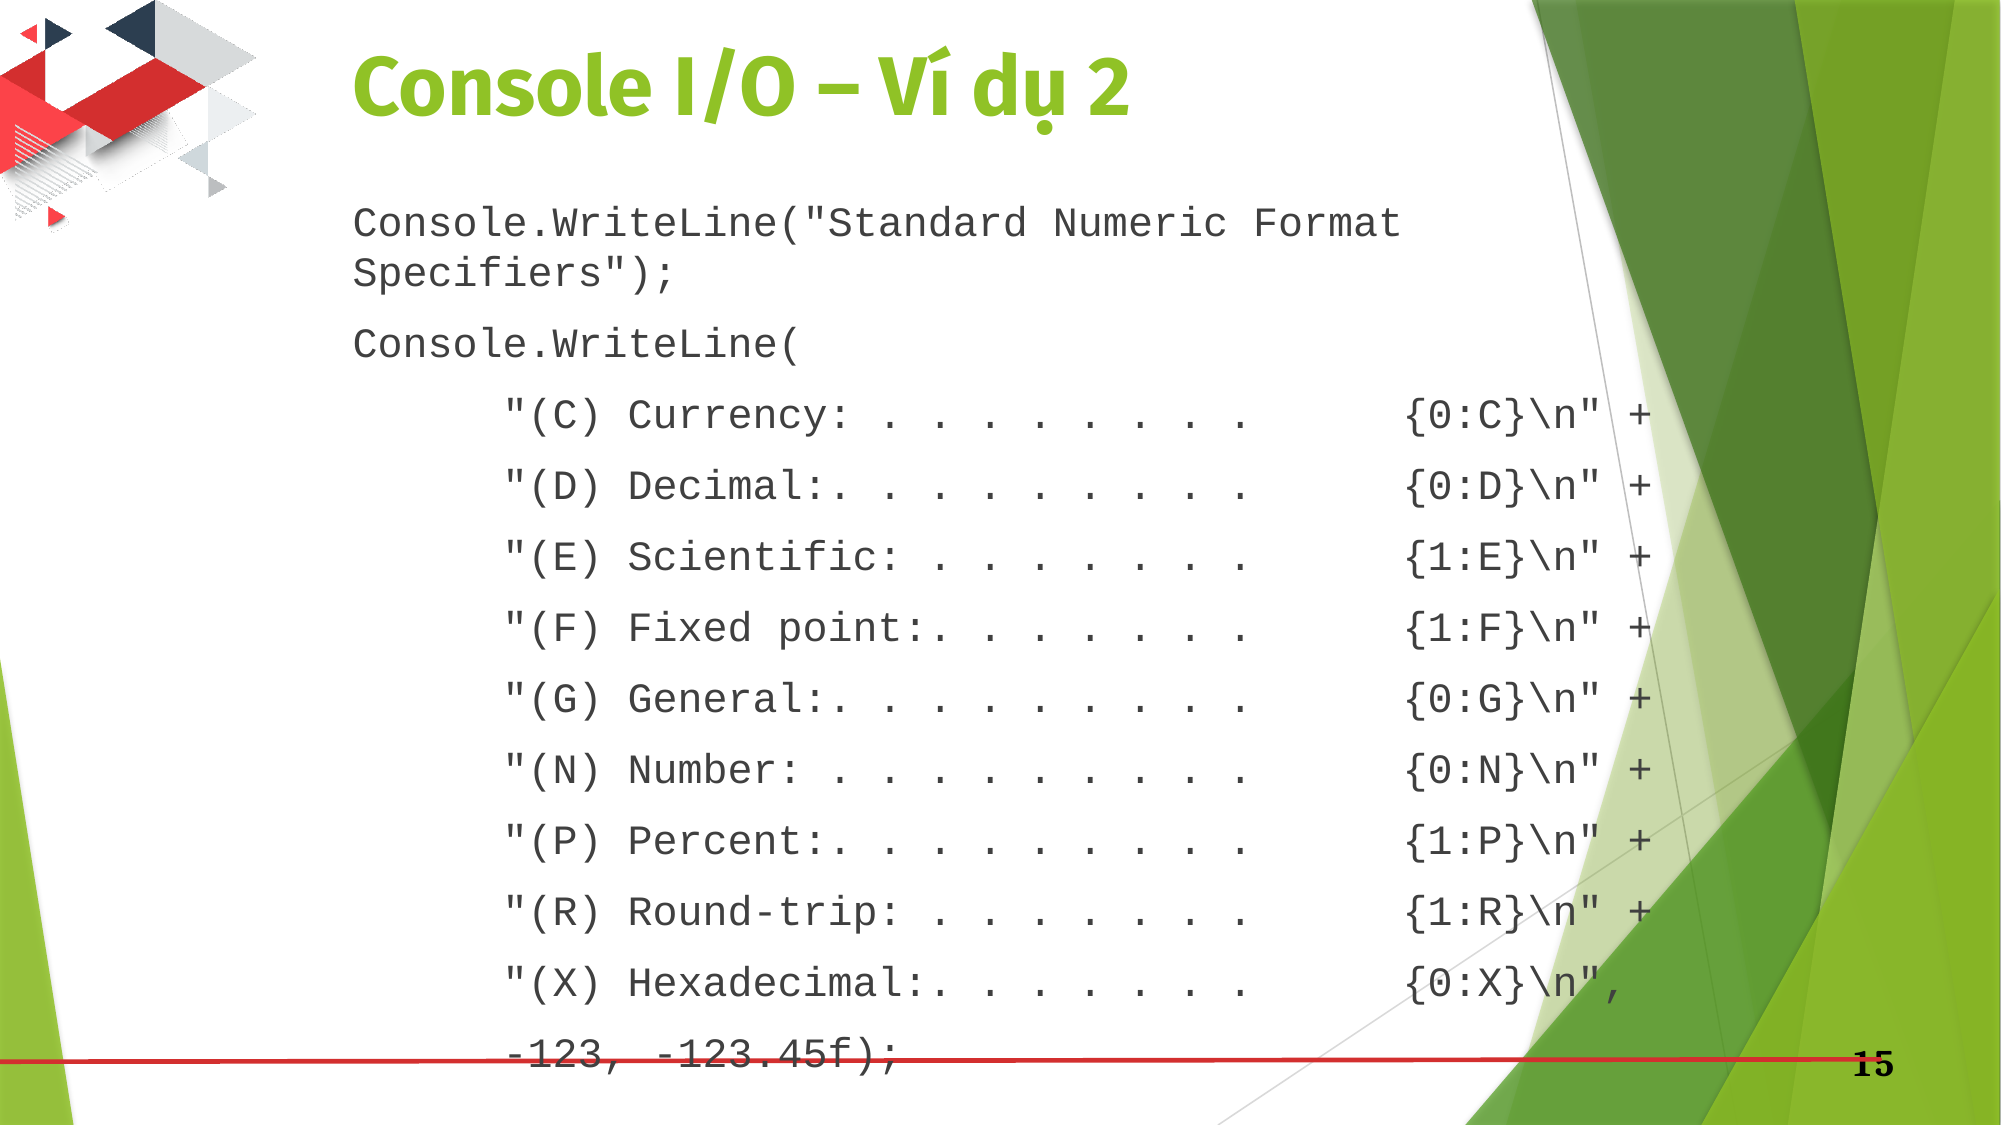

# Console I/O – Ví dụ 2
Console.WriteLine("Standard Numeric Format Specifiers");
Console.WriteLine(
	"(C) Currency: . . . . . . . . 	{0:C}\n" +
	"(D) Decimal:. . . . . . . . .  	{0:D}\n" +
	"(E) Scientific: . . . . . . .   	{1:E}\n" +
	"(F) Fixed point:. . . . . . . 	{1:F}\n" +
	"(G) General:. . . . . . . . .  	{0:G}\n" +
	"(N) Number: . . . . . . . . .  	{0:N}\n" +
	"(P) Percent:. . . . . . . . .   	{1:P}\n" +
	"(R) Round-trip: . . . . . . . 	{1:R}\n" +
	"(X) Hexadecimal:. . . . . . .	{0:X}\n",
	-123, -123.45f);